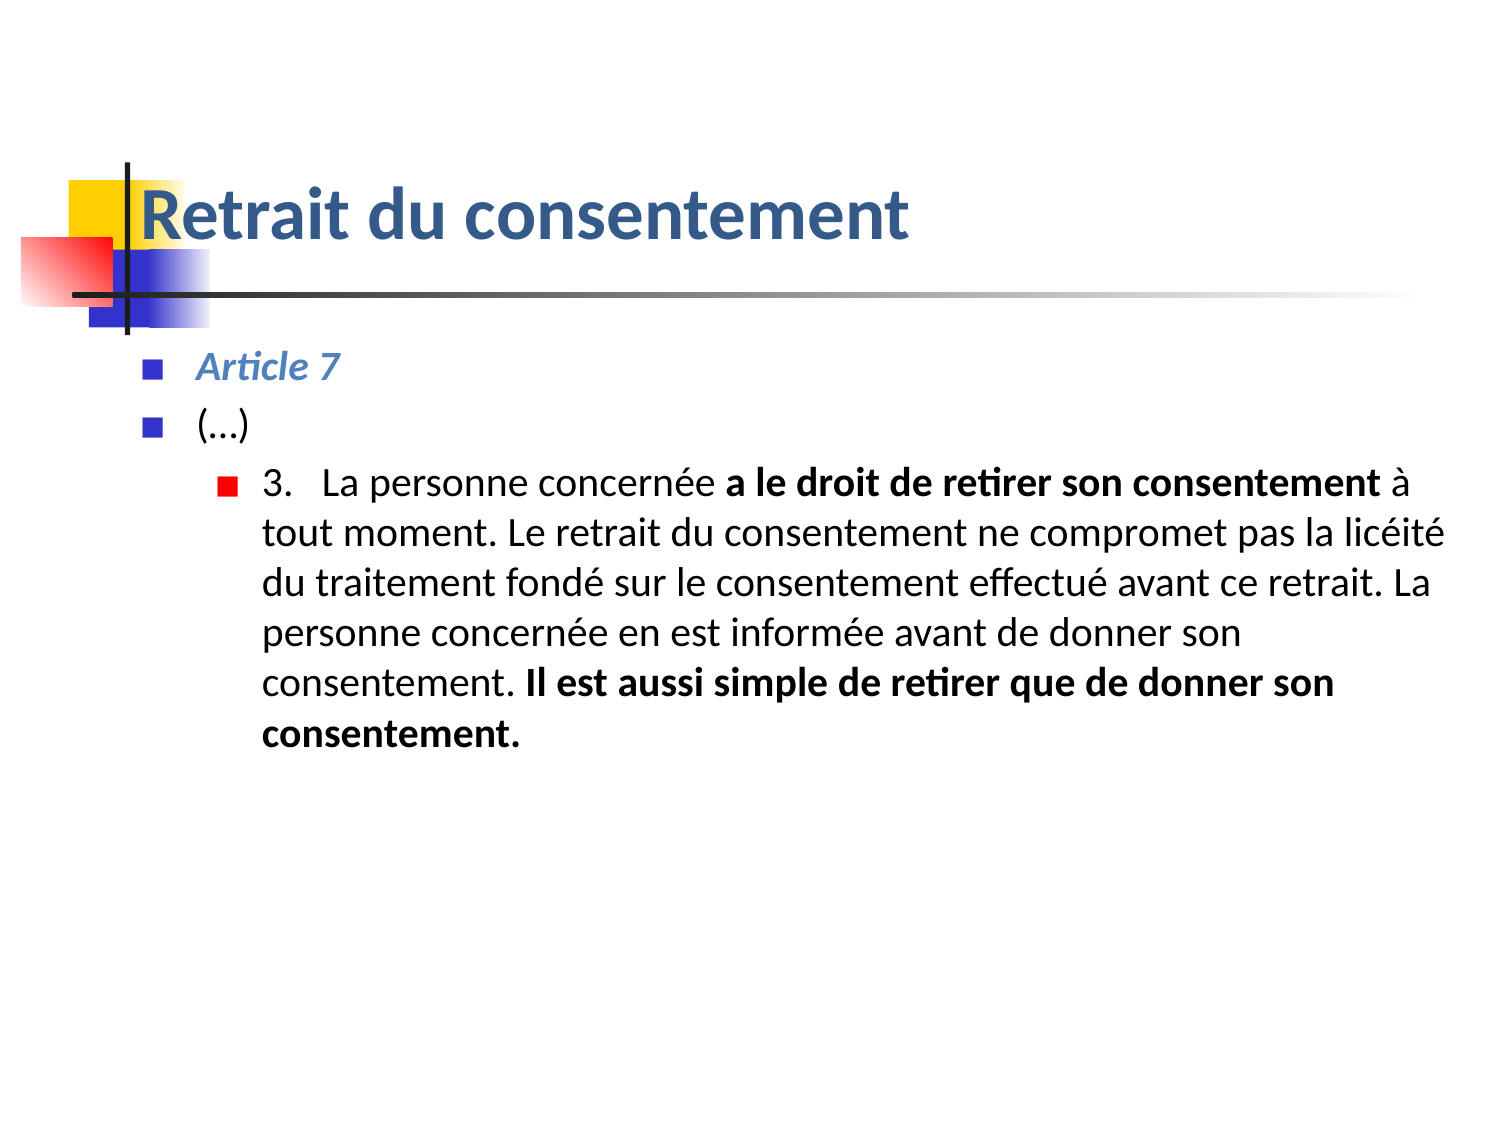

# Retrait du consentement
Article 7
(…)
3.   La personne concernée a le droit de retirer son consentement à tout moment. Le retrait du consentement ne compromet pas la licéité du traitement fondé sur le consentement effectué avant ce retrait. La personne concernée en est informée avant de donner son consentement. Il est aussi simple de retirer que de donner son consentement.